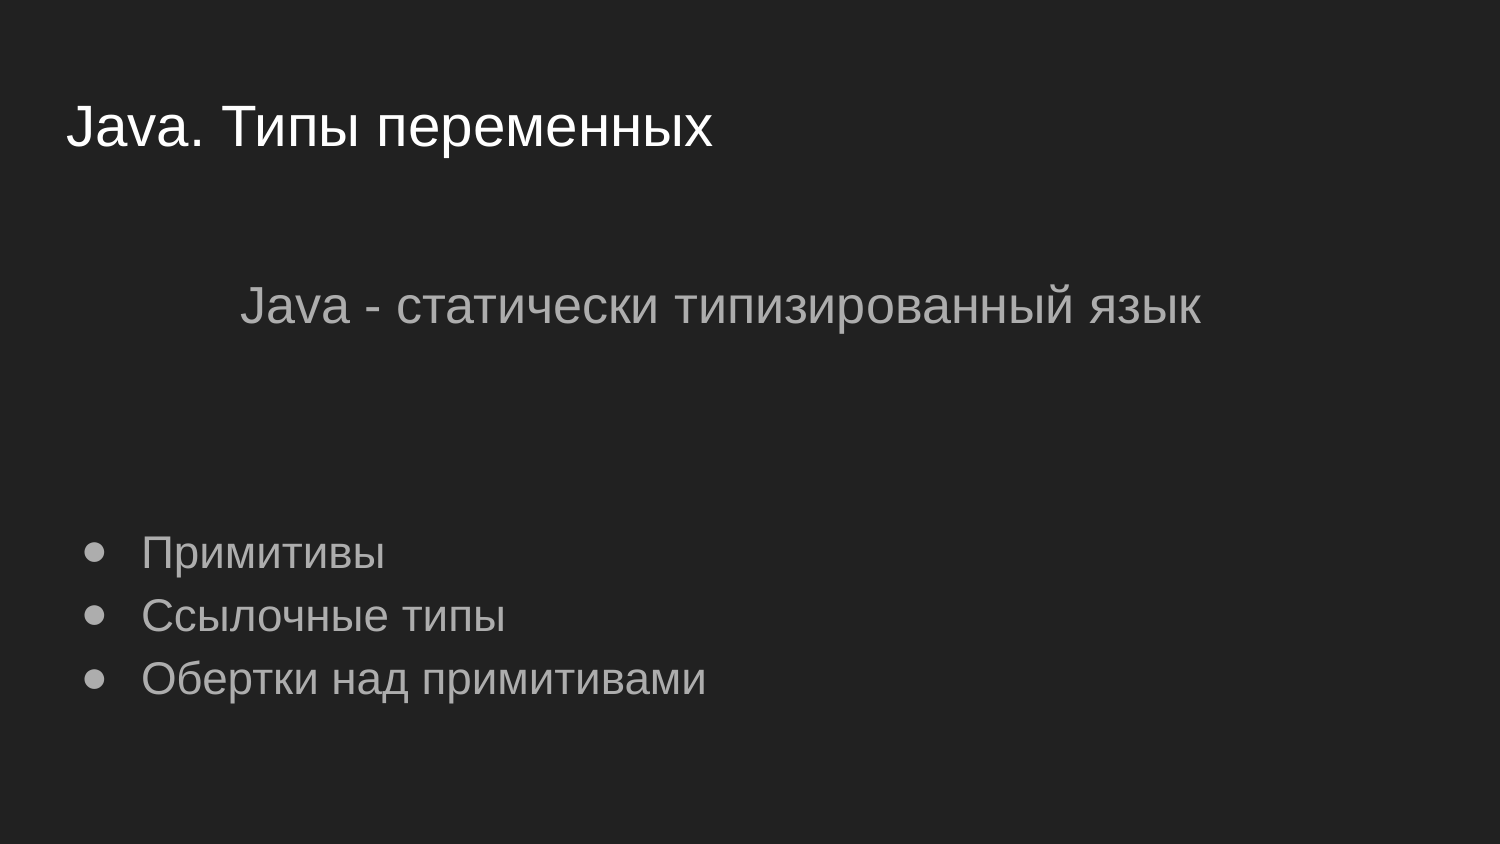

# Java. Типы переменных

Java - статически типизированный язык
Примитивы
Ссылочные типы
Обертки над примитивами